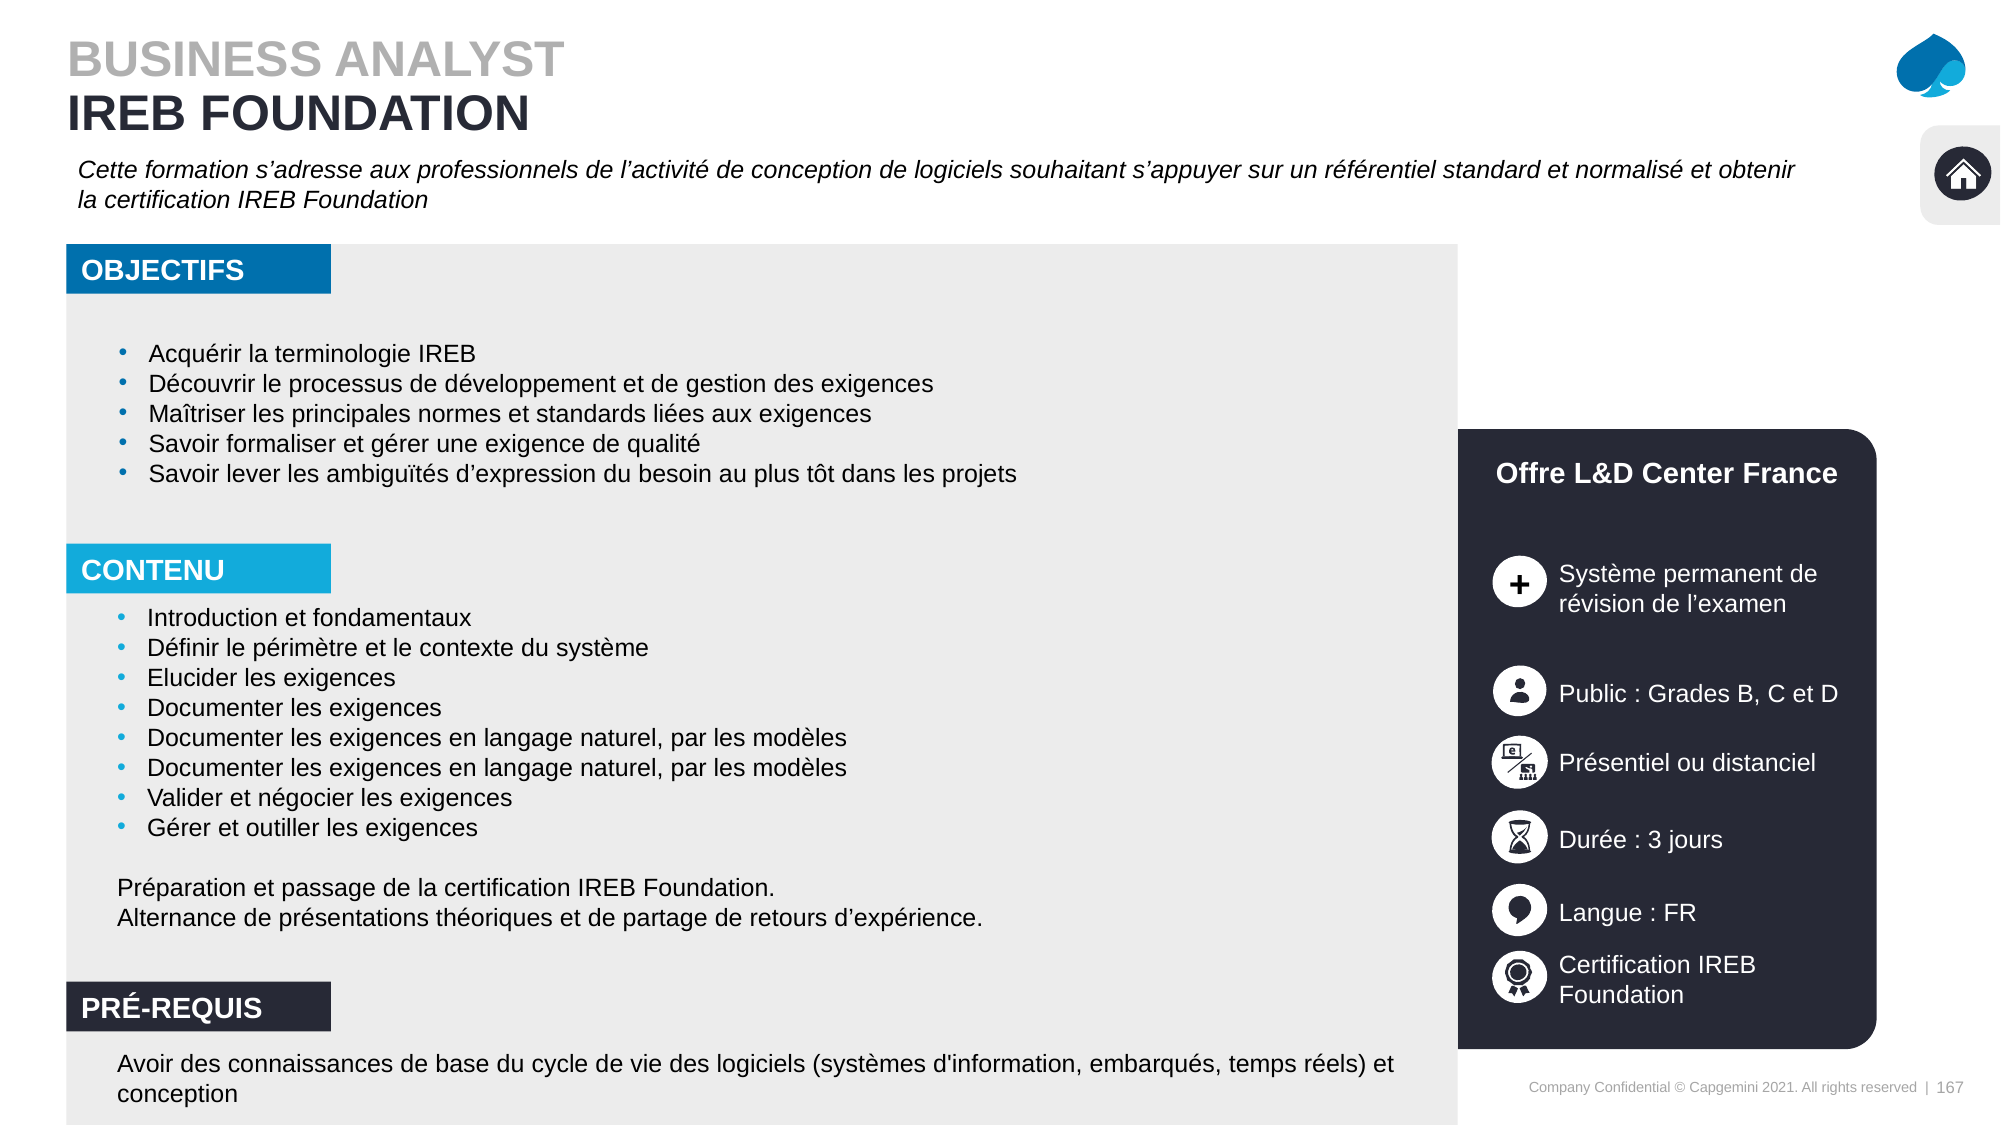

Business analyst
Ireb foundation
Cette formation s’adresse aux professionnels de l’activité de conception de logiciels souhaitant s’appuyer sur un référentiel standard et normalisé et obtenir la certification IREB Foundation
OBJECTIFS

Acquérir la terminologie IREB
Découvrir le processus de développement et de gestion des exigences
Maîtriser les principales normes et standards liées aux exigences
Savoir formaliser et gérer une exigence de qualité
Savoir lever les ambiguïtés d’expression du besoin au plus tôt dans les projets
Offre L&D Center France

CONTENU
+
Système permanent de révision de l’examen
Introduction et fondamentaux
Définir le périmètre et le contexte du système
Elucider les exigences
Documenter les exigences
Documenter les exigences en langage naturel, par les modèles
Documenter les exigences en langage naturel, par les modèles
Valider et négocier les exigences
Gérer et outiller les exigences

Préparation et passage de la certification IREB Foundation.
Alternance de présentations théoriques et de partage de retours d’expérience.

Public : Grades B, C et D

Présentiel ou distanciel

Durée : 3 jours

Langue : FR

Certification IREB Foundation
PRé-REQUIS
Avoir des connaissances de base du cycle de vie des logiciels (systèmes d'information, embarqués, temps réels) et conception